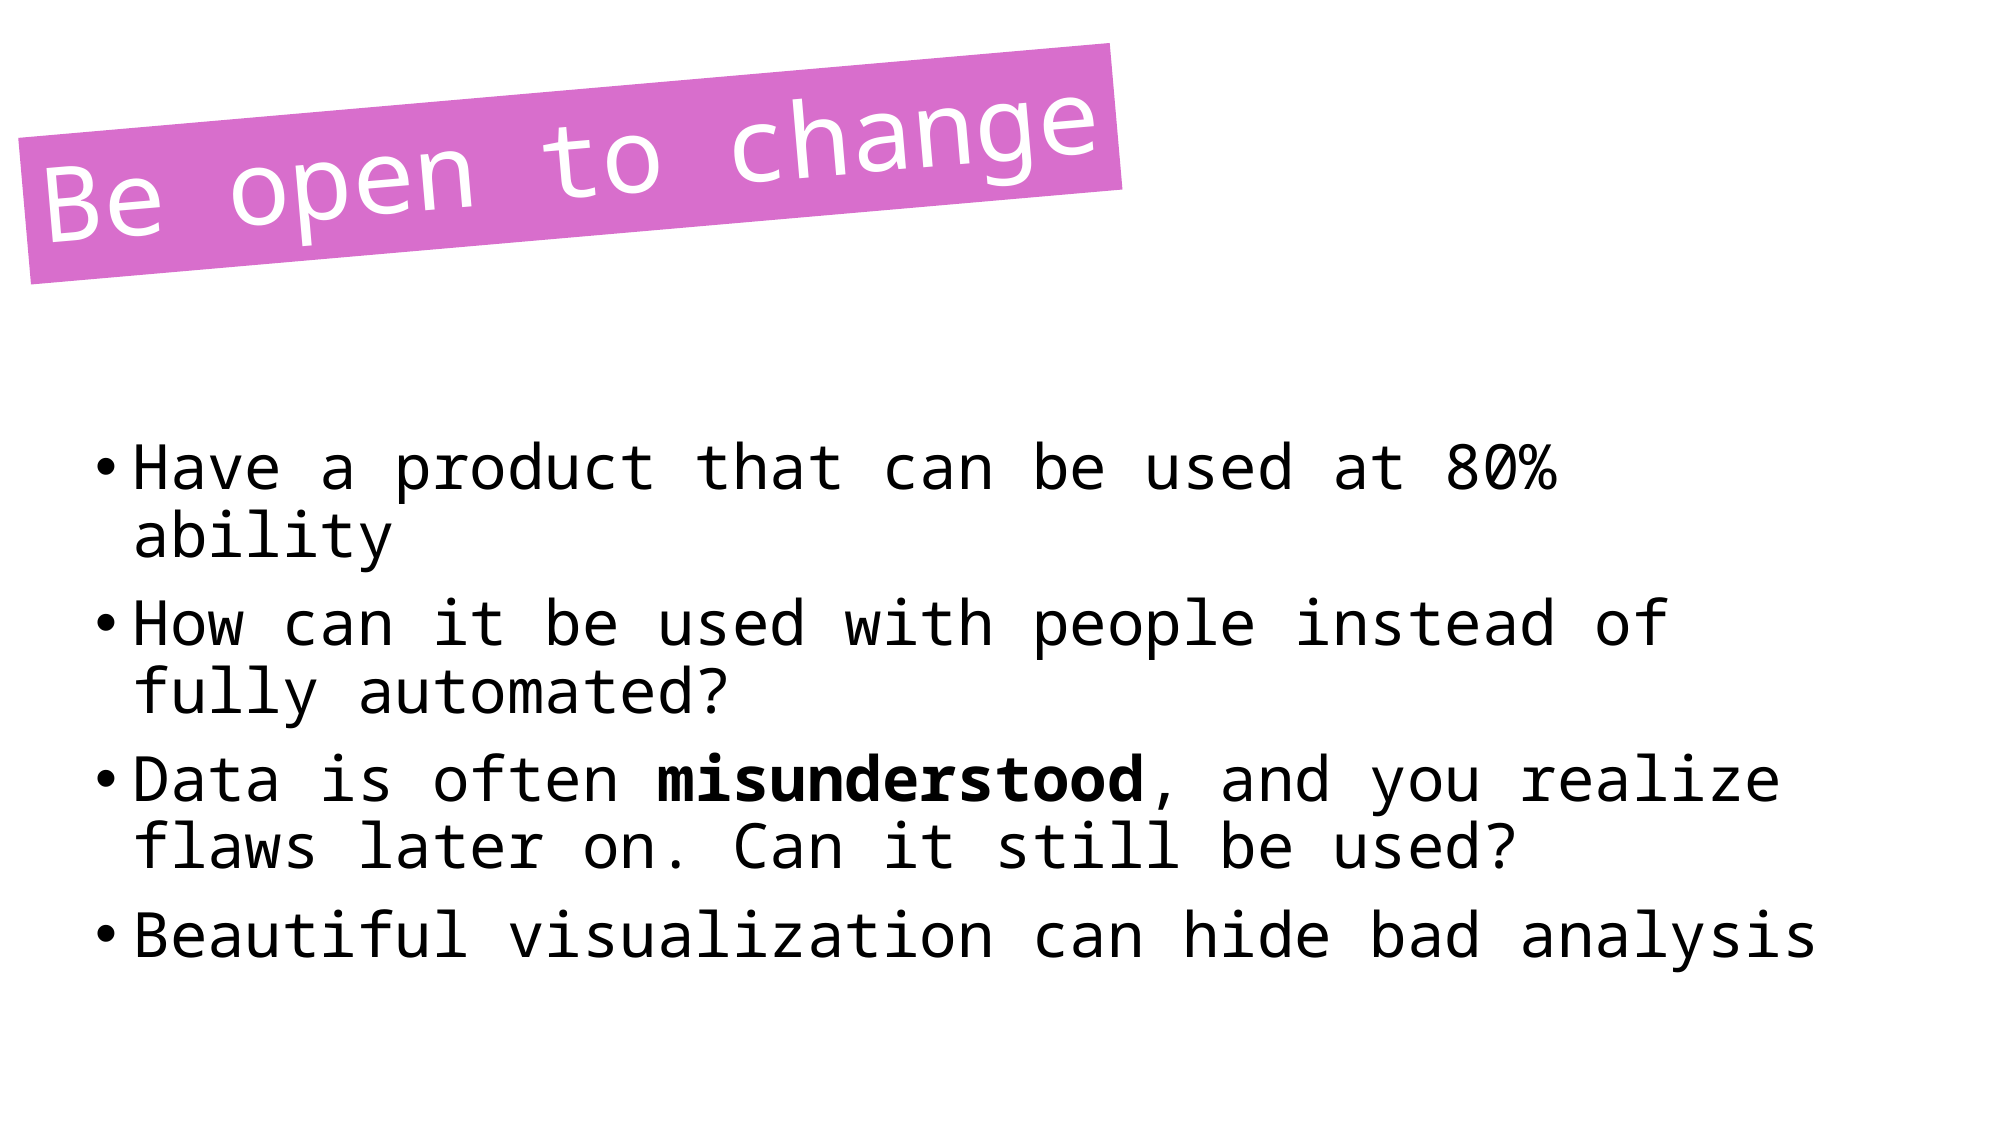

# Be open to change

Have a product that can be used at 80% ability
How can it be used with people instead of fully automated?
Data is often misunderstood, and you realize flaws later on. Can it still be used?
Beautiful visualization can hide bad analysis